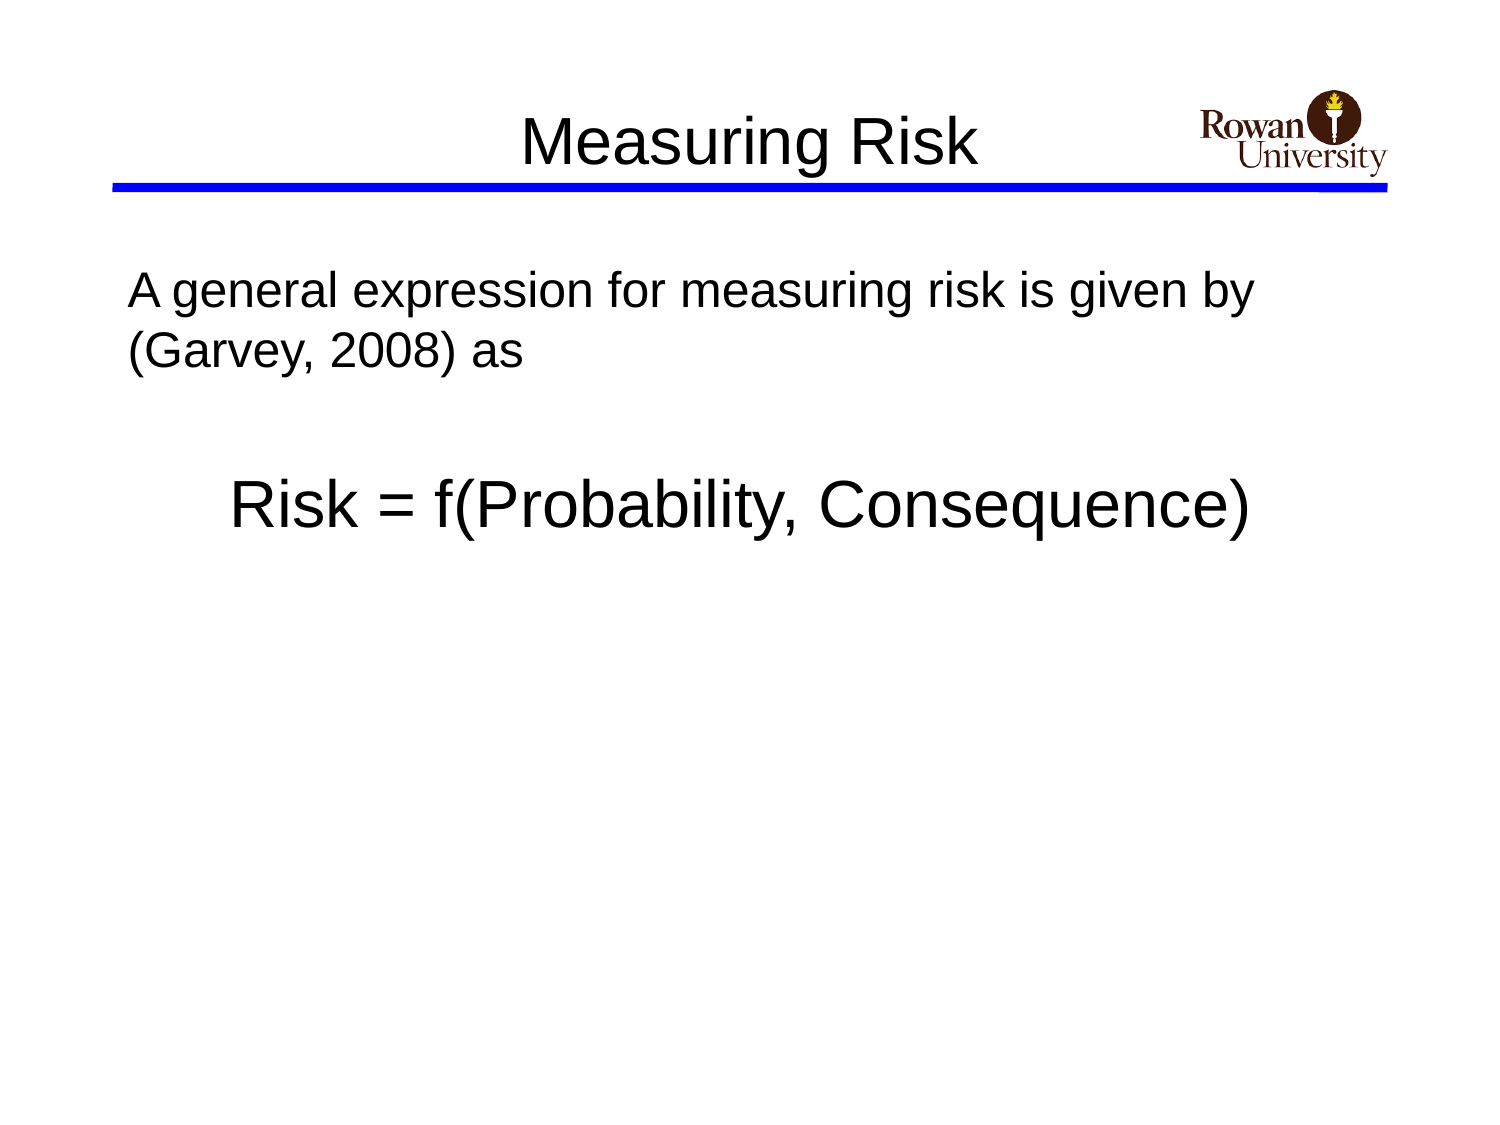

# Measuring Risk
A general expression for measuring risk is given by (Garvey, 2008) as

Risk = f(Probability, Consequence)